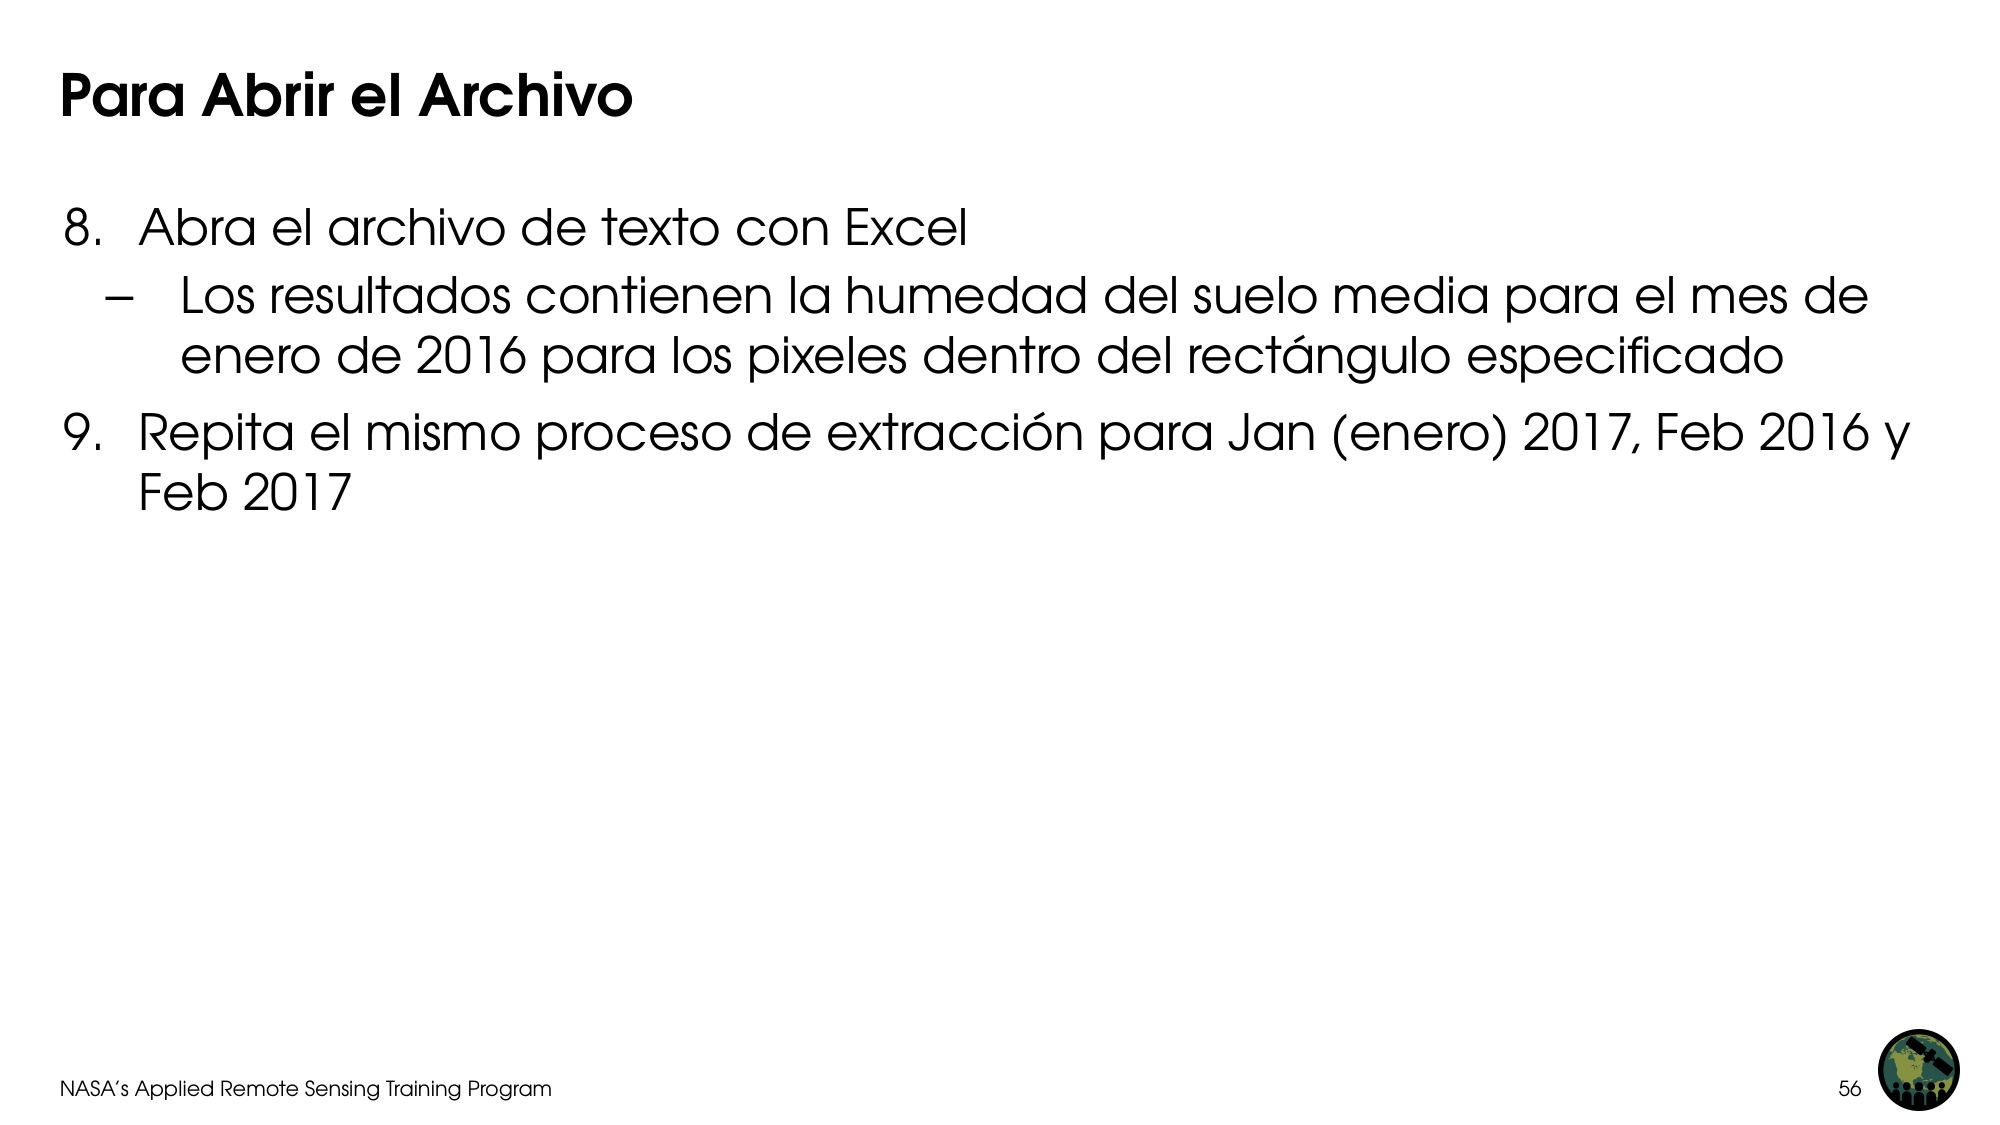

# Para Abrir el Archivo
Abra el archivo de texto con Excel
Los resultados contienen la humedad del suelo media para el mes de enero de 2016 para los pixeles dentro del rectángulo especificado
Repita el mismo proceso de extracción para Jan (enero) 2017, Feb 2016 y Feb 2017